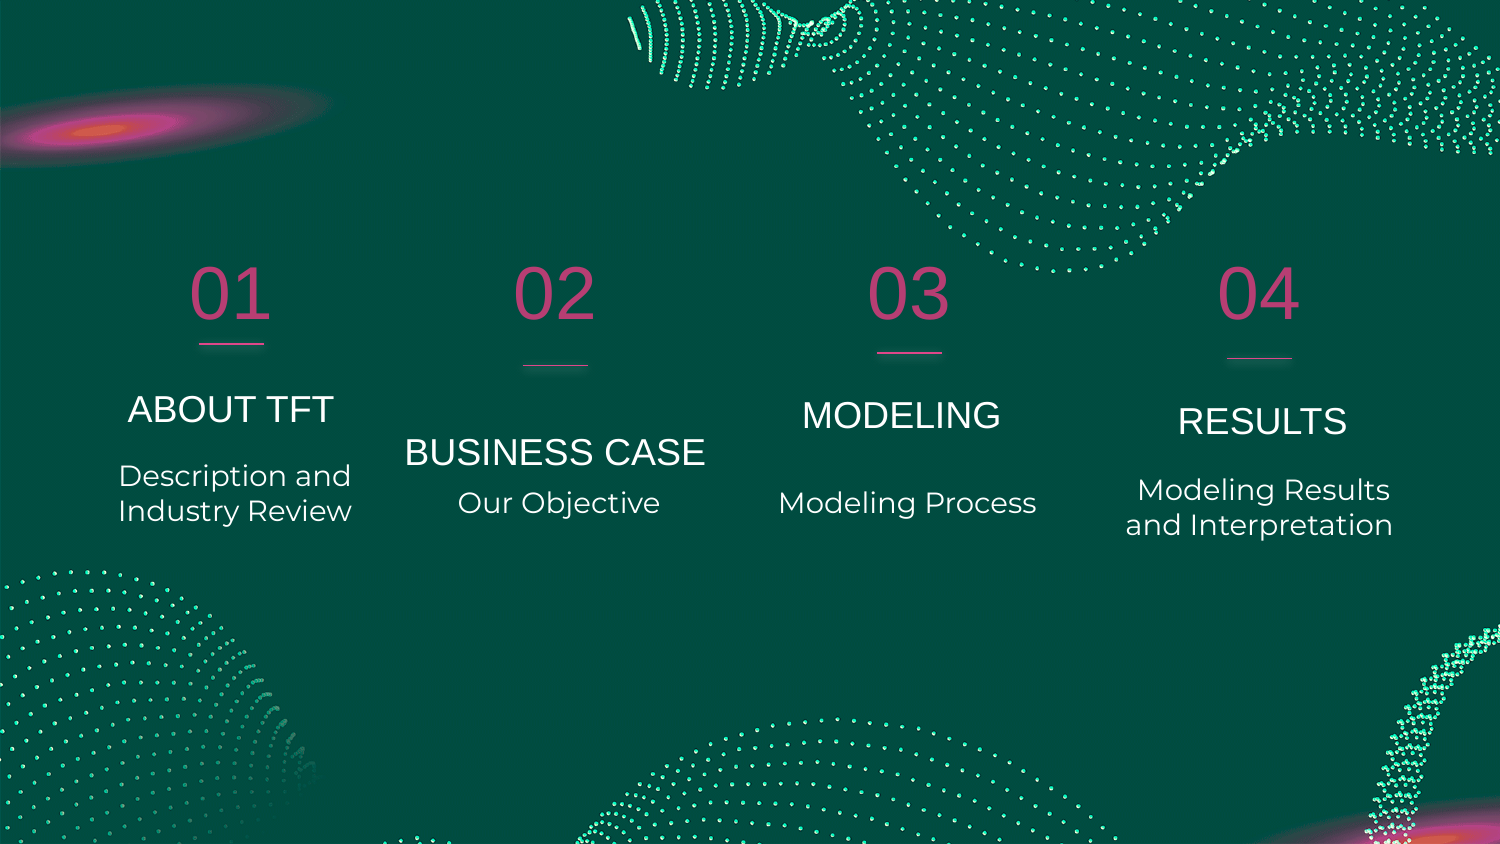

04
01
02
03
ABOUT TFT
MODELING
RESULTS
# BUSINESS CASE
Description and Industry Review
Modeling Results and Interpretation
Our Objective
Modeling Process